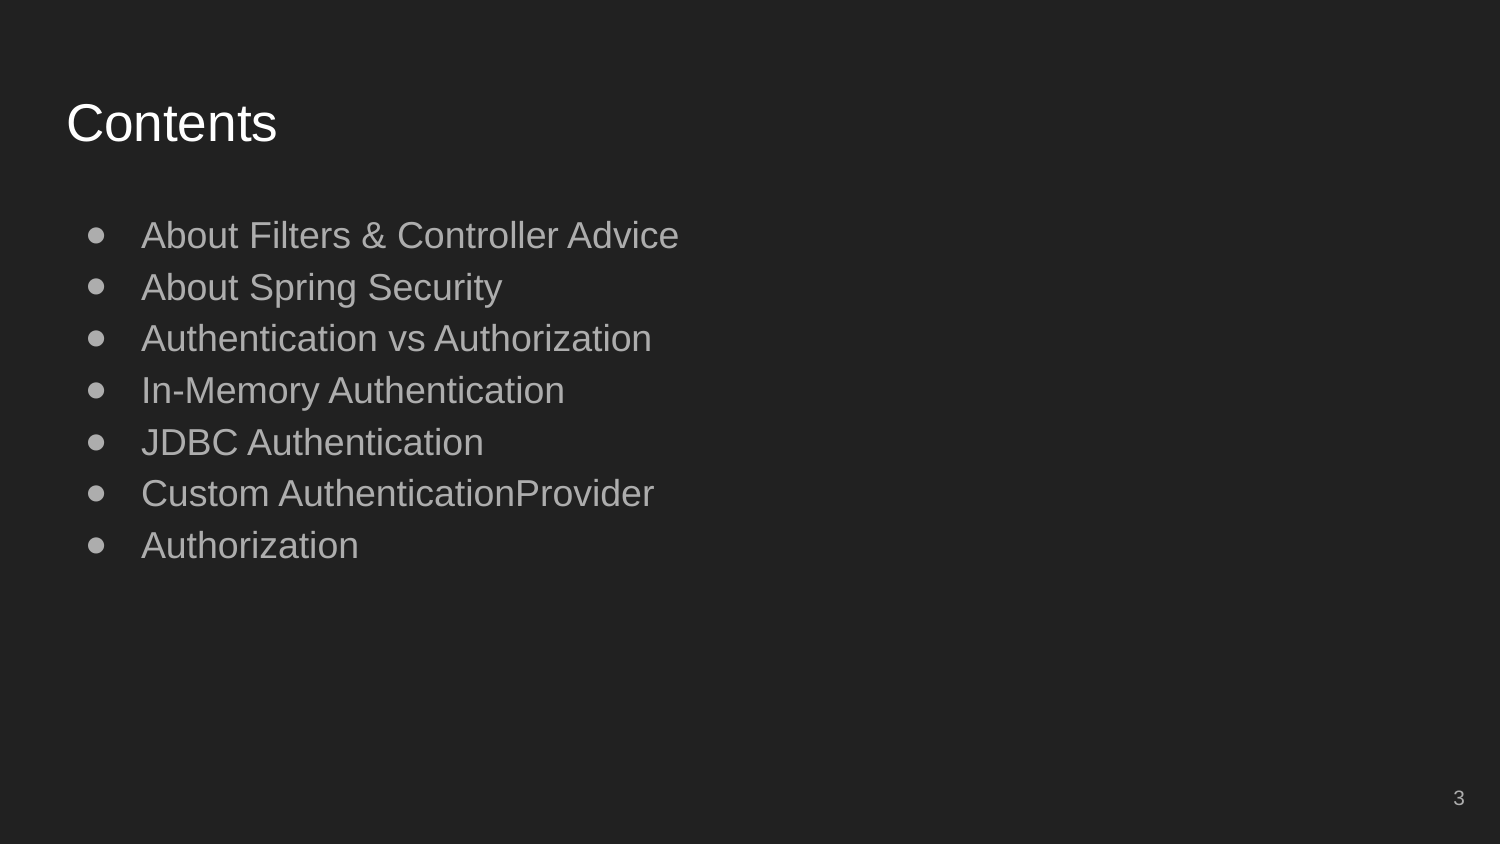

# Contents
About Filters & Controller Advice
About Spring Security
Authentication vs Authorization
In-Memory Authentication
JDBC Authentication
Custom AuthenticationProvider
Authorization
3